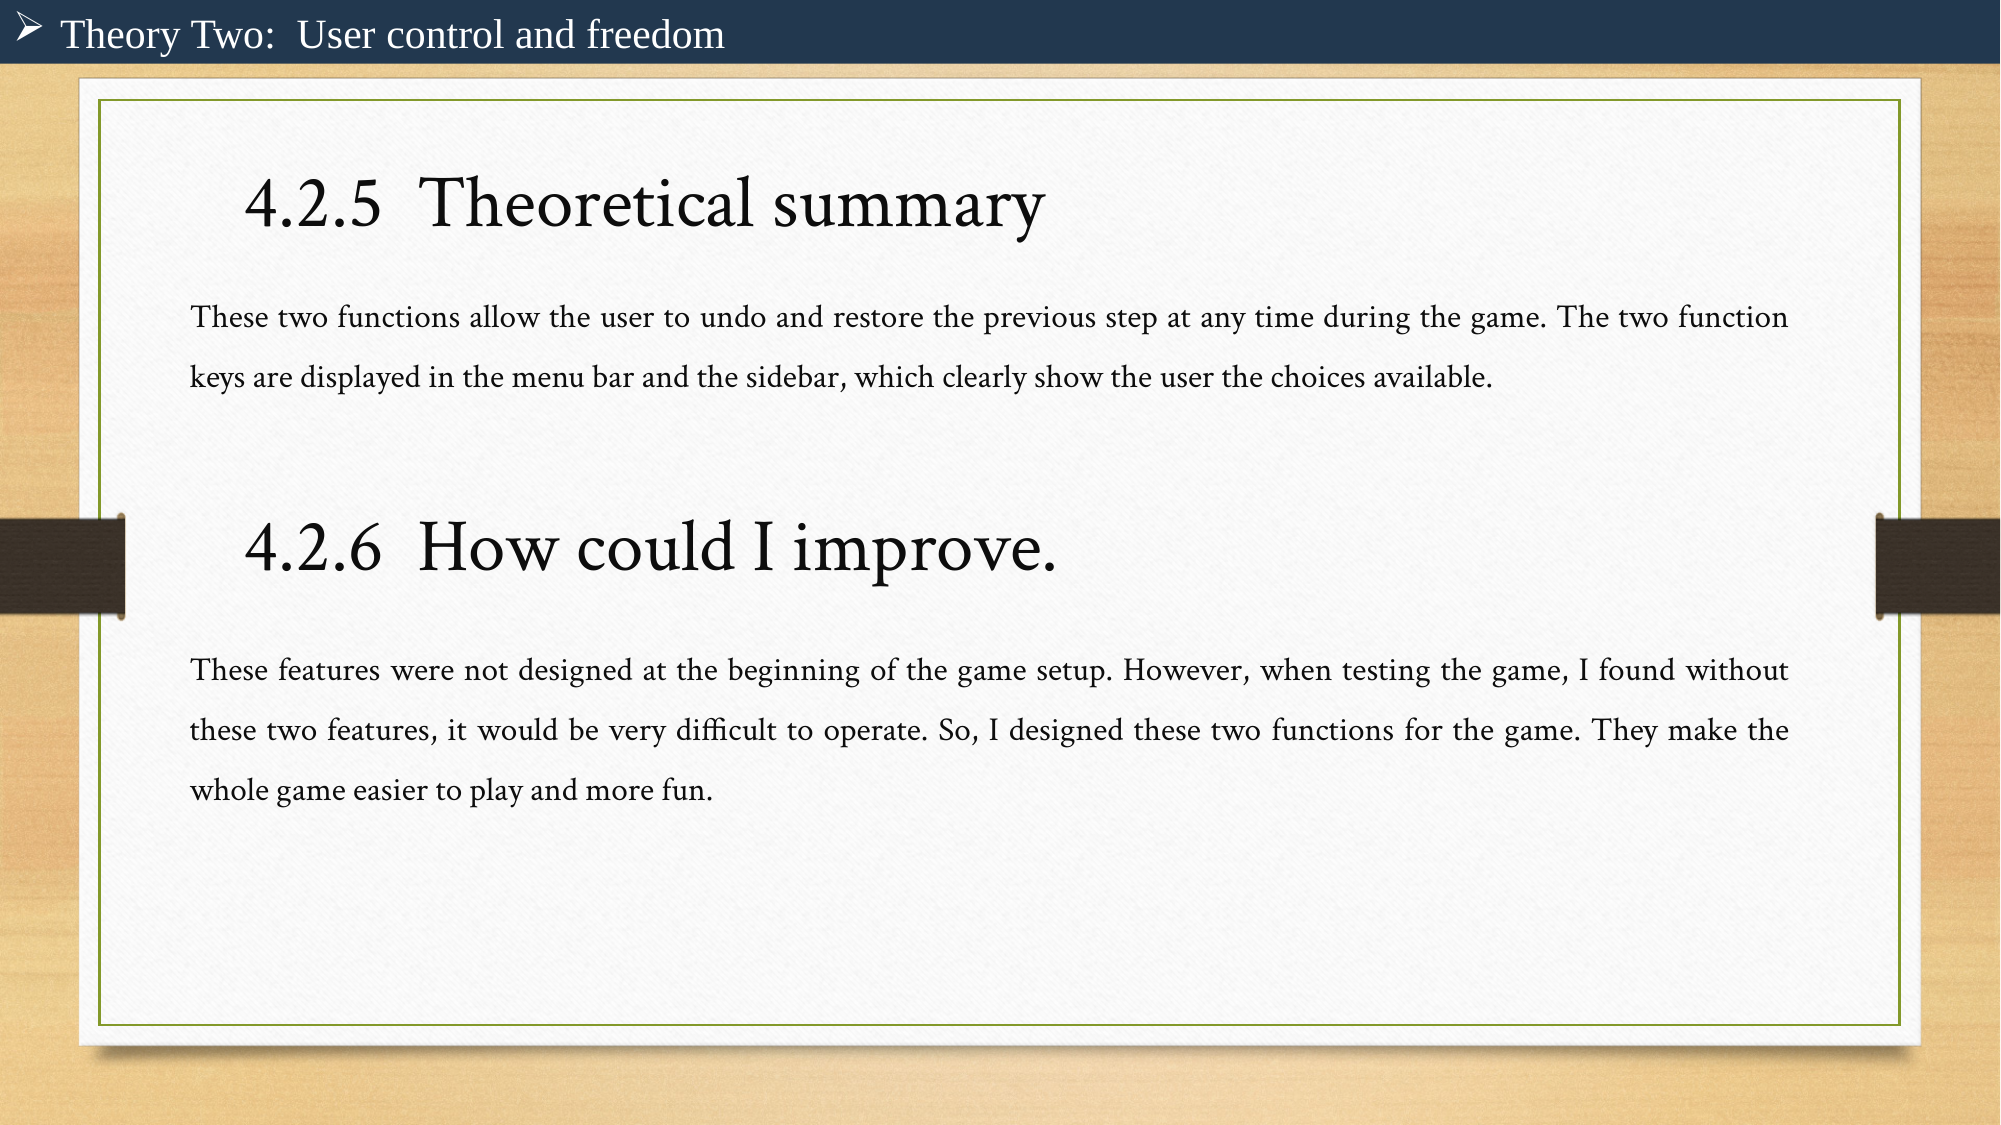

Theory Two:  User control and freedom
4.2.5  Theoretical summary
These two functions allow the user to undo and restore the previous step at any time during the game. The two function keys are displayed in the menu bar and the sidebar, which clearly show the user the choices available.
4.2.6  How could I improve.

These features were not designed at the beginning of the game setup. However, when testing the game, I found without these two features, it would be very difficult to operate. So, I designed these two functions for the game. They make the whole game easier to play and more fun.